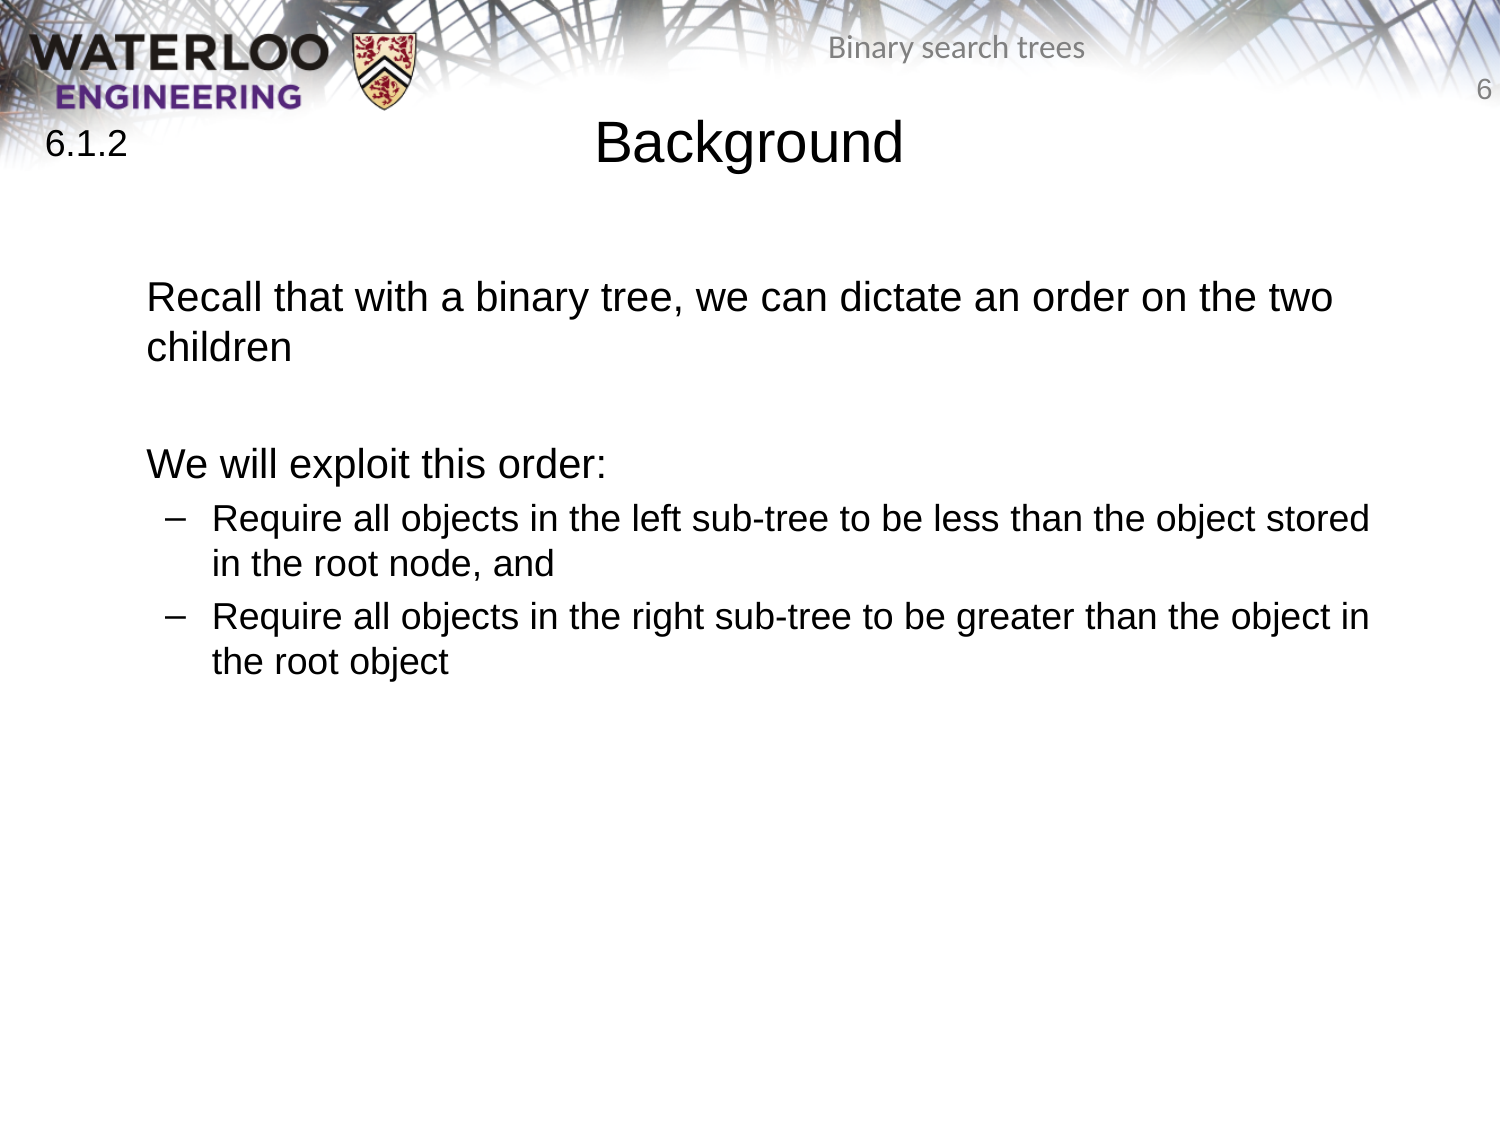

# Background
6.1.2
	Recall that with a binary tree, we can dictate an order on the two children

	We will exploit this order:
Require all objects in the left sub-tree to be less than the object stored in the root node, and
Require all objects in the right sub-tree to be greater than the object in the root object